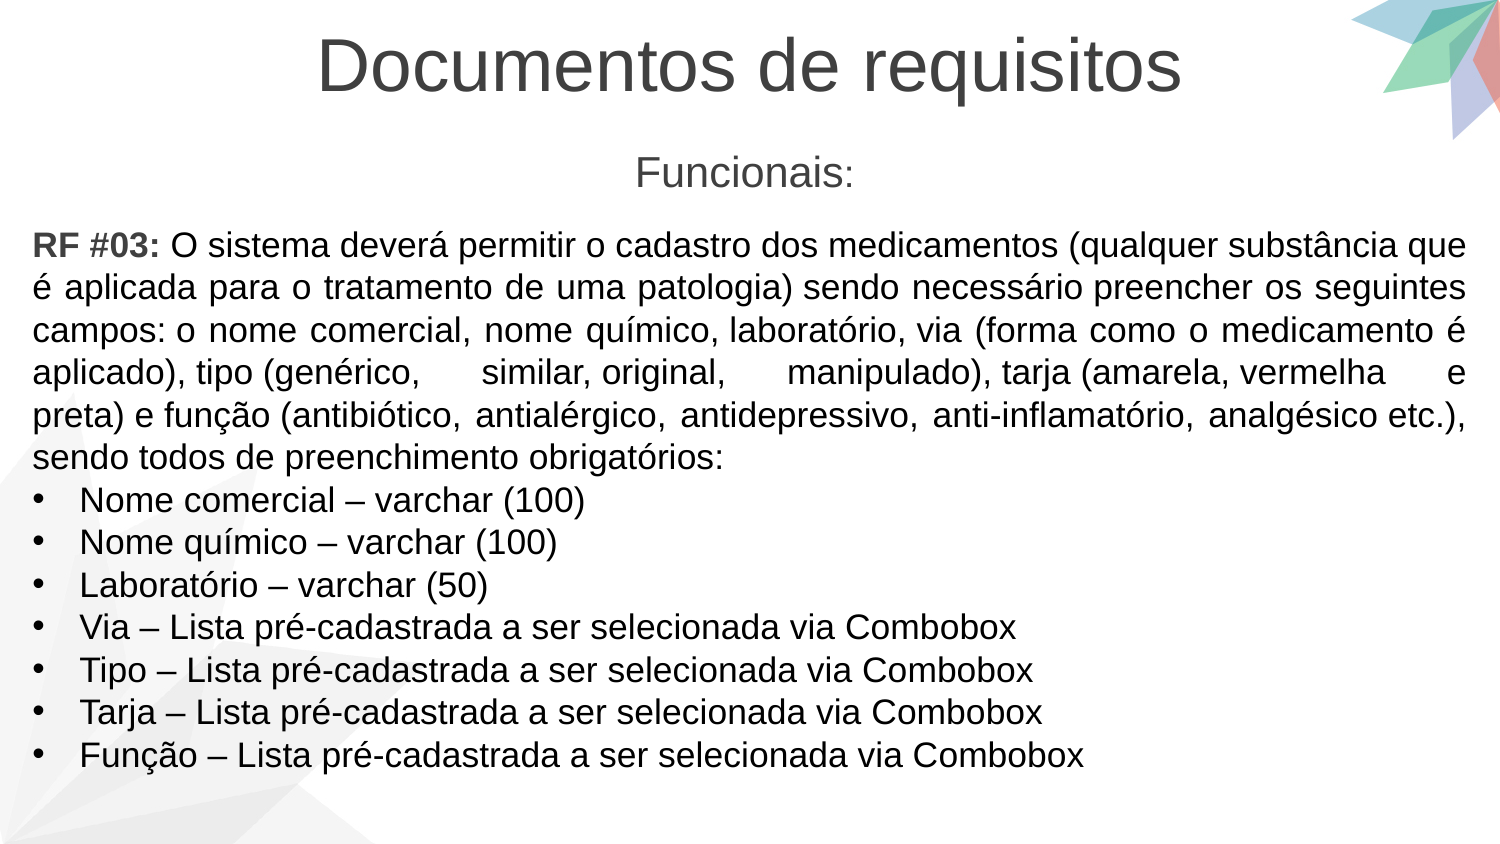

Documentos de requisitos
Funcionais:
RF #03: O sistema deverá permitir o cadastro dos medicamentos (qualquer substância que é aplicada para o tratamento de uma patologia) sendo necessário preencher os seguintes campos: o nome comercial, nome químico, laboratório, via (forma como o medicamento é aplicado), tipo (genérico, similar, original, manipulado), tarja (amarela, vermelha e preta) e função (antibiótico, antialérgico, antidepressivo, anti-inflamatório, analgésico etc.), sendo todos de preenchimento obrigatórios:
Nome comercial – varchar (100)
Nome químico – varchar (100)
Laboratório – varchar (50)
Via – Lista pré-cadastrada a ser selecionada via Combobox
Tipo – Lista pré-cadastrada a ser selecionada via Combobox
Tarja – Lista pré-cadastrada a ser selecionada via Combobox
Função – Lista pré-cadastrada a ser selecionada via Combobox